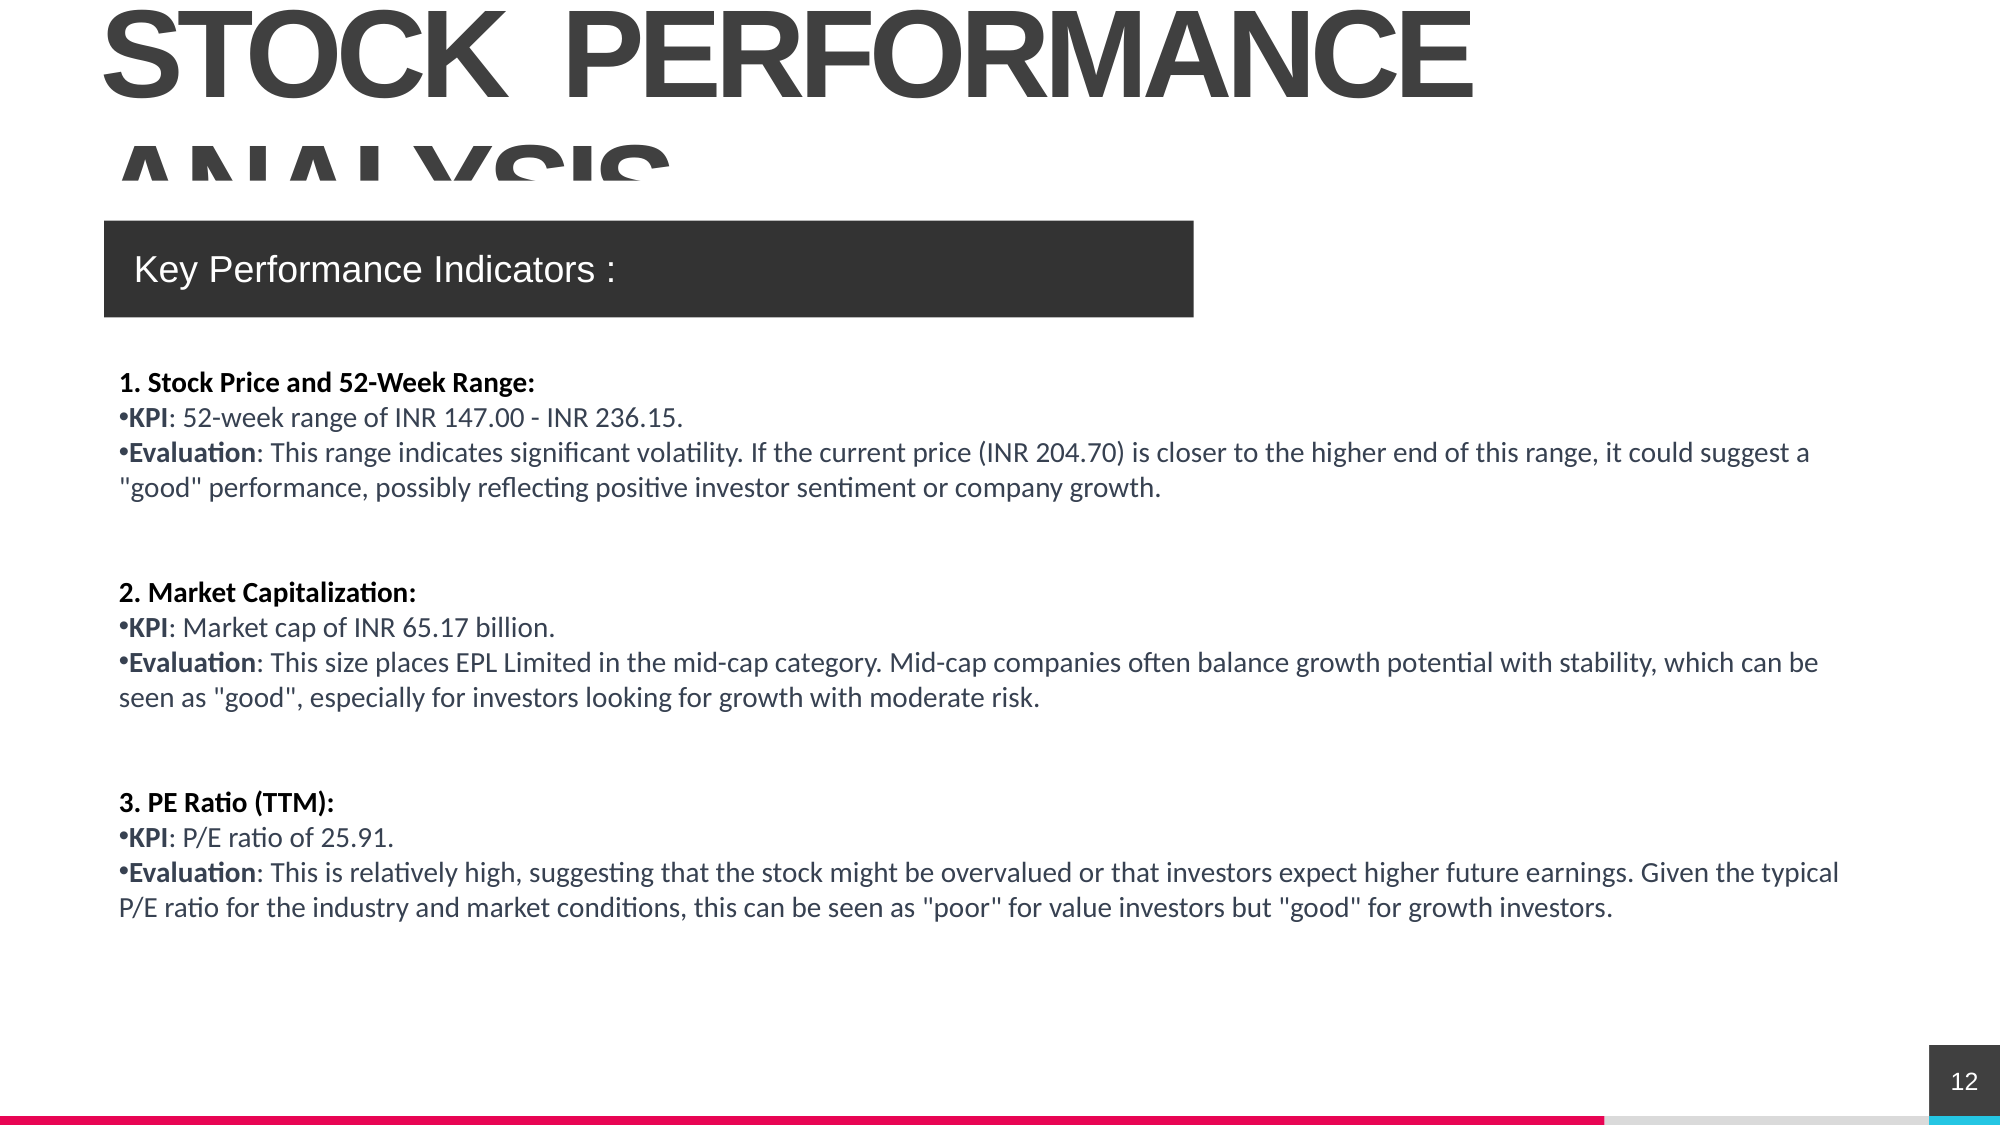

# STOCK  PERFORMANCE   ANALYSIS

Key Performance Indicators :
1. Stock Price and 52-Week Range:
KPI: 52-week range of INR 147.00 - INR 236.15.
Evaluation: This range indicates significant volatility. If the current price (INR 204.70) is closer to the higher end of this range, it could suggest a "good" performance, possibly reflecting positive investor sentiment or company growth.
2. Market Capitalization:
KPI: Market cap of INR 65.17 billion.
Evaluation: This size places EPL Limited in the mid-cap category. Mid-cap companies often balance growth potential with stability, which can be seen as "good", especially for investors looking for growth with moderate risk.
3. PE Ratio (TTM):
KPI: P/E ratio of 25.91.
Evaluation: This is relatively high, suggesting that the stock might be overvalued or that investors expect higher future earnings. Given the typical P/E ratio for the industry and market conditions, this can be seen as "poor" for value investors but "good" for growth investors.

12
Add a footer